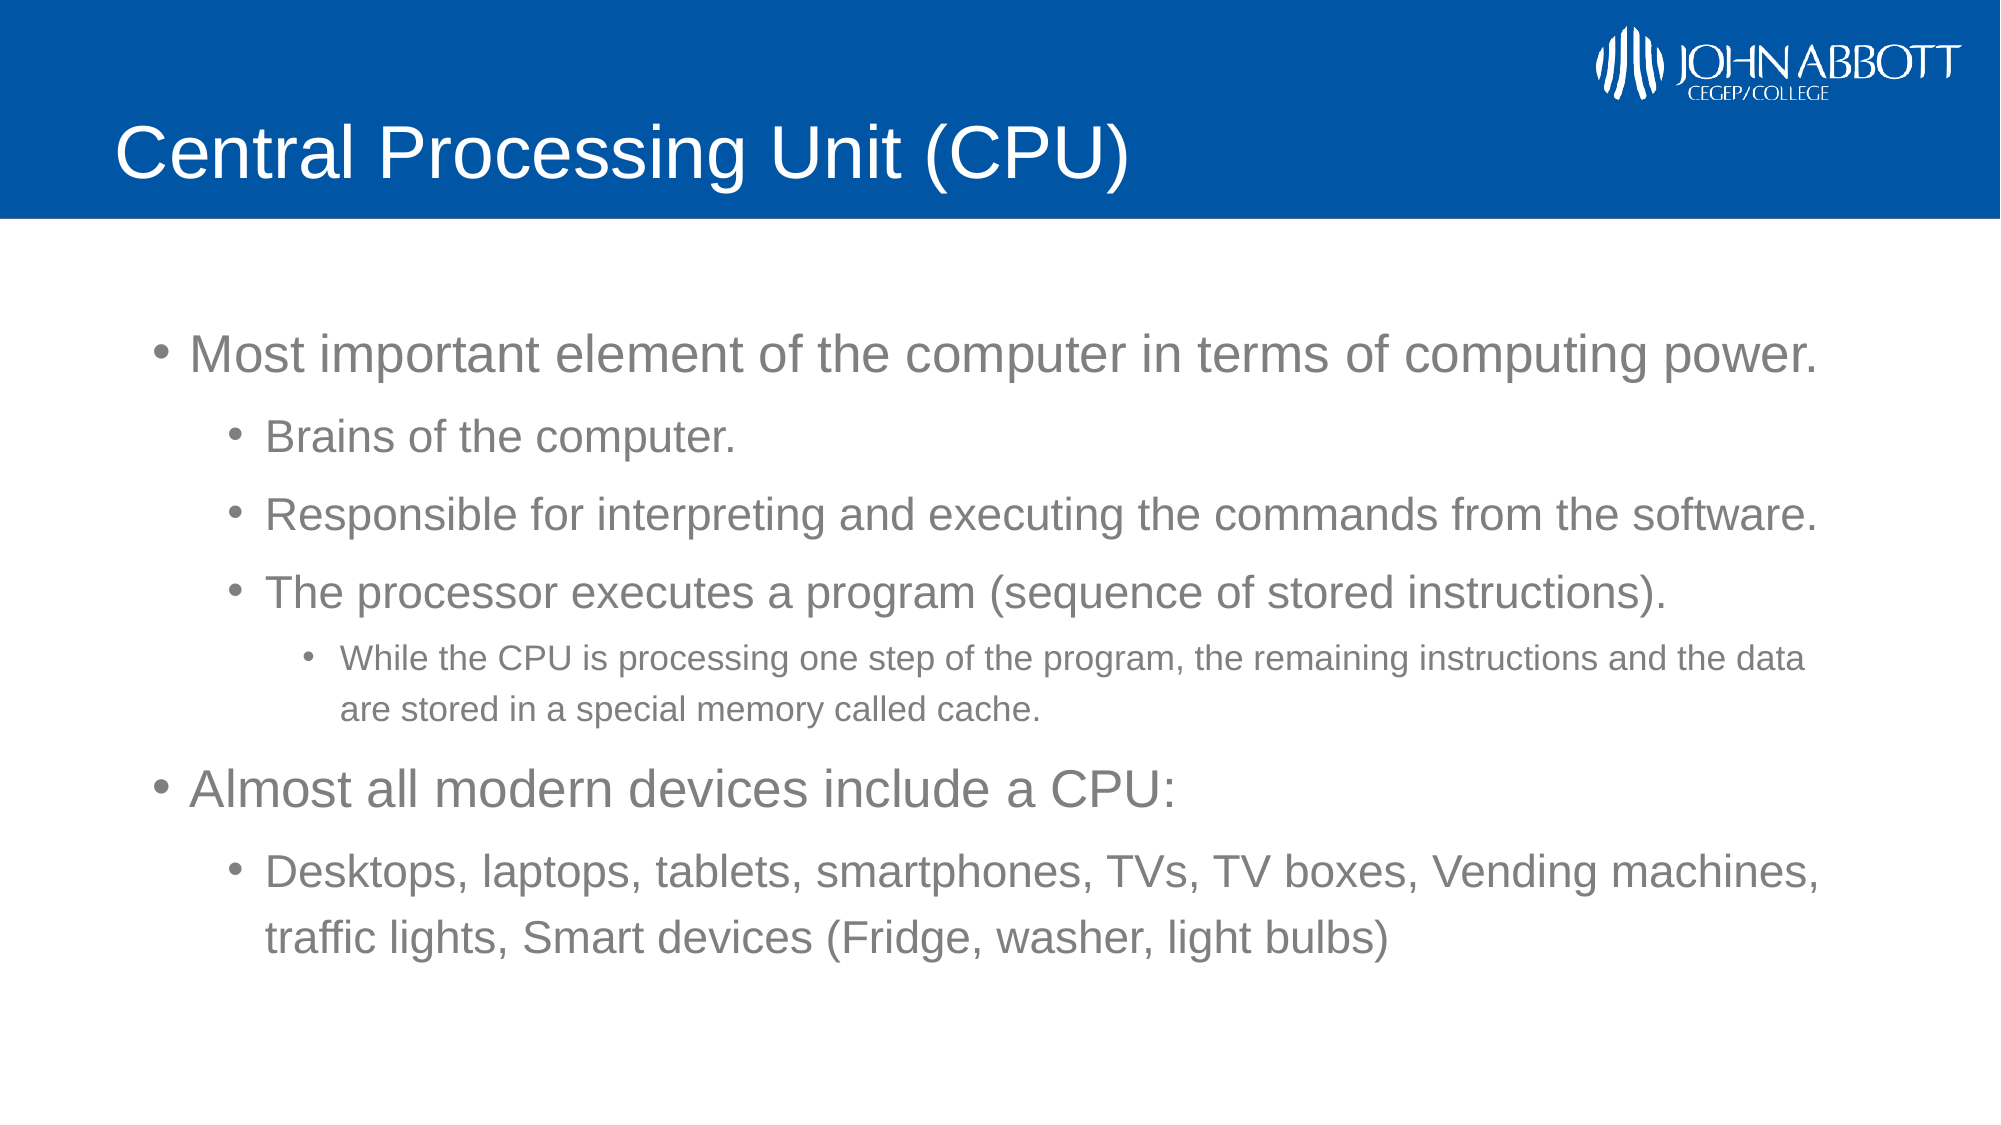

# Central Processing Unit (CPU)
Most important element of the computer in terms of computing power.
Brains of the computer.
Responsible for interpreting and executing the commands from the software.
The processor executes a program (sequence of stored instructions).
While the CPU is processing one step of the program, the remaining instructions and the data are stored in a special memory called cache.
Almost all modern devices include a CPU:
Desktops, laptops, tablets, smartphones, TVs, TV boxes, Vending machines, traffic lights, Smart devices (Fridge, washer, light bulbs)